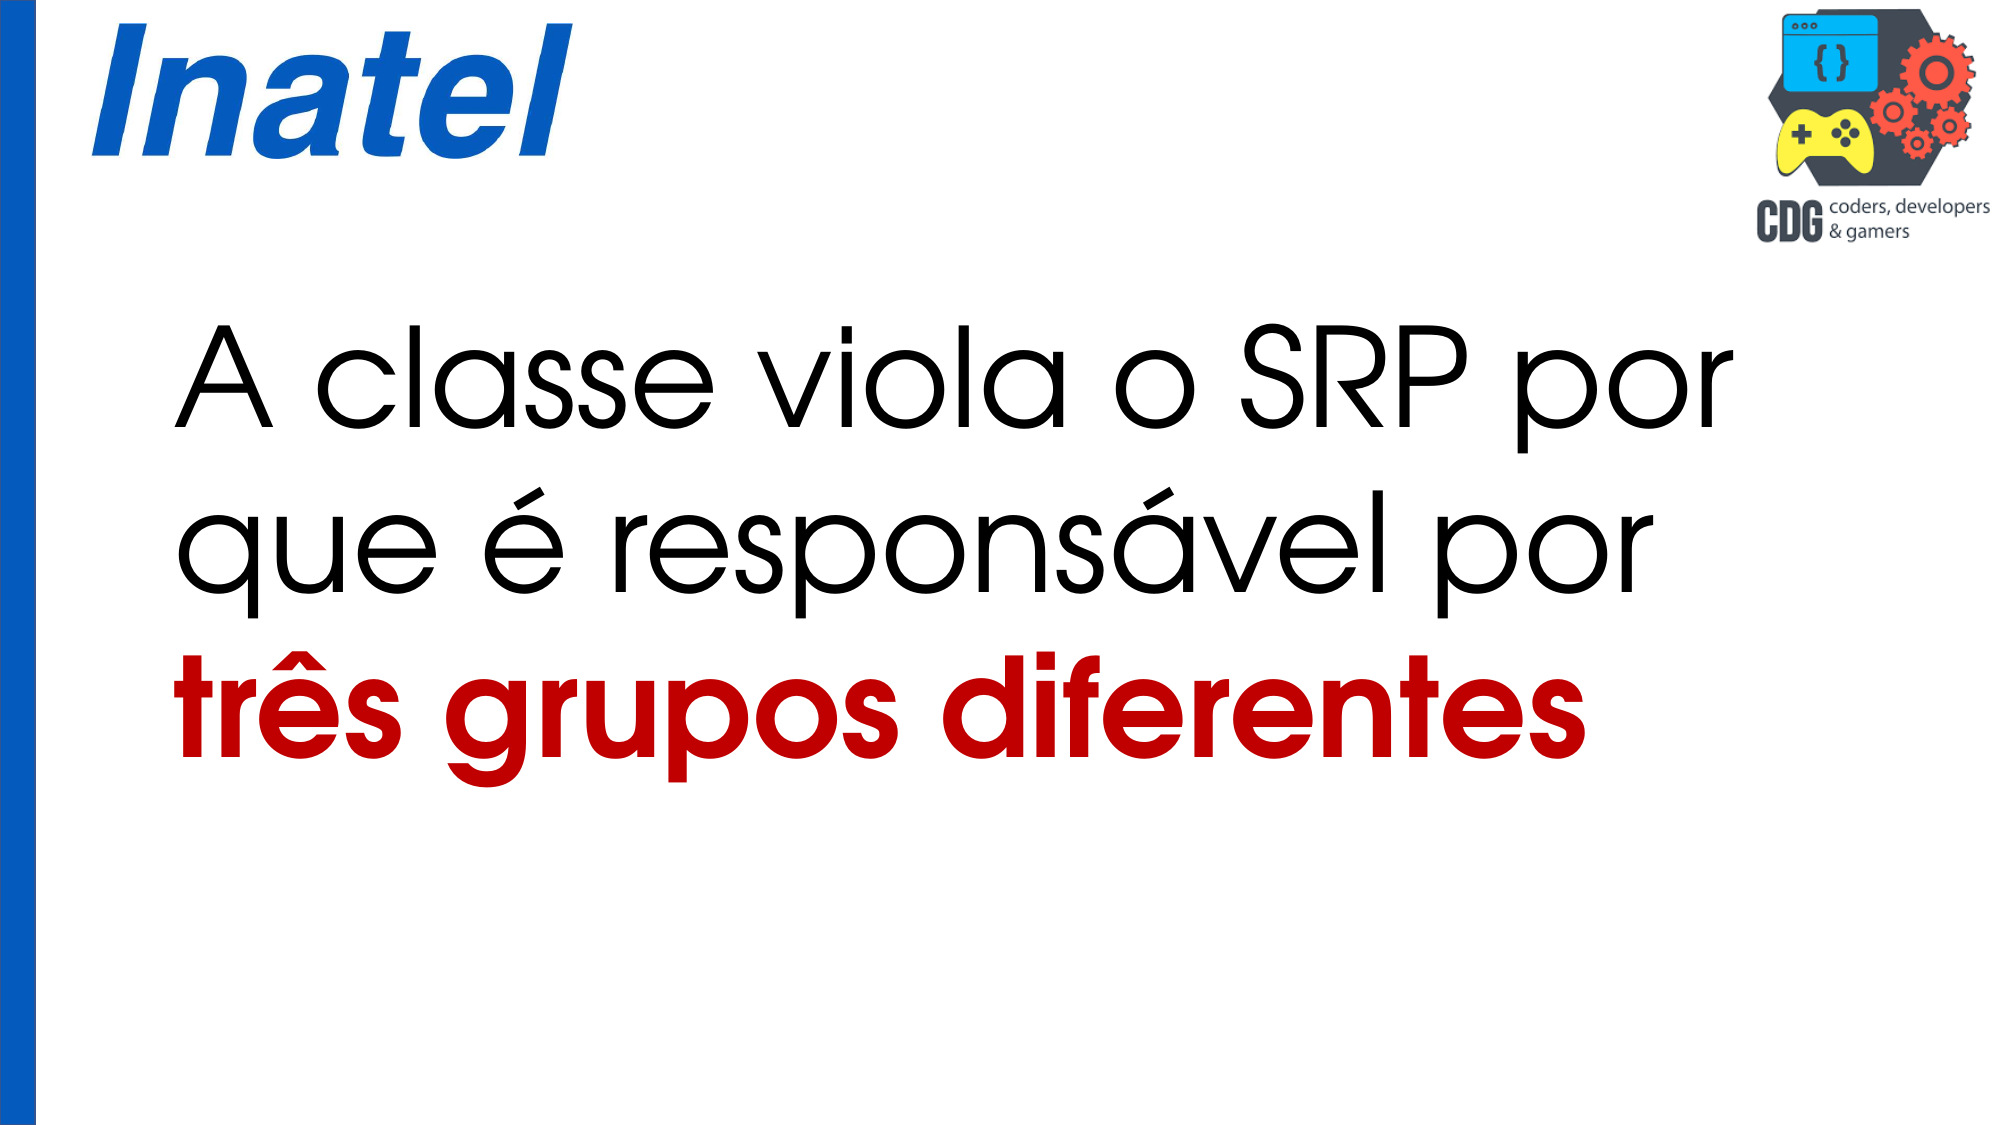

A classe viola o SRP por que é responsável por três grupos diferentes